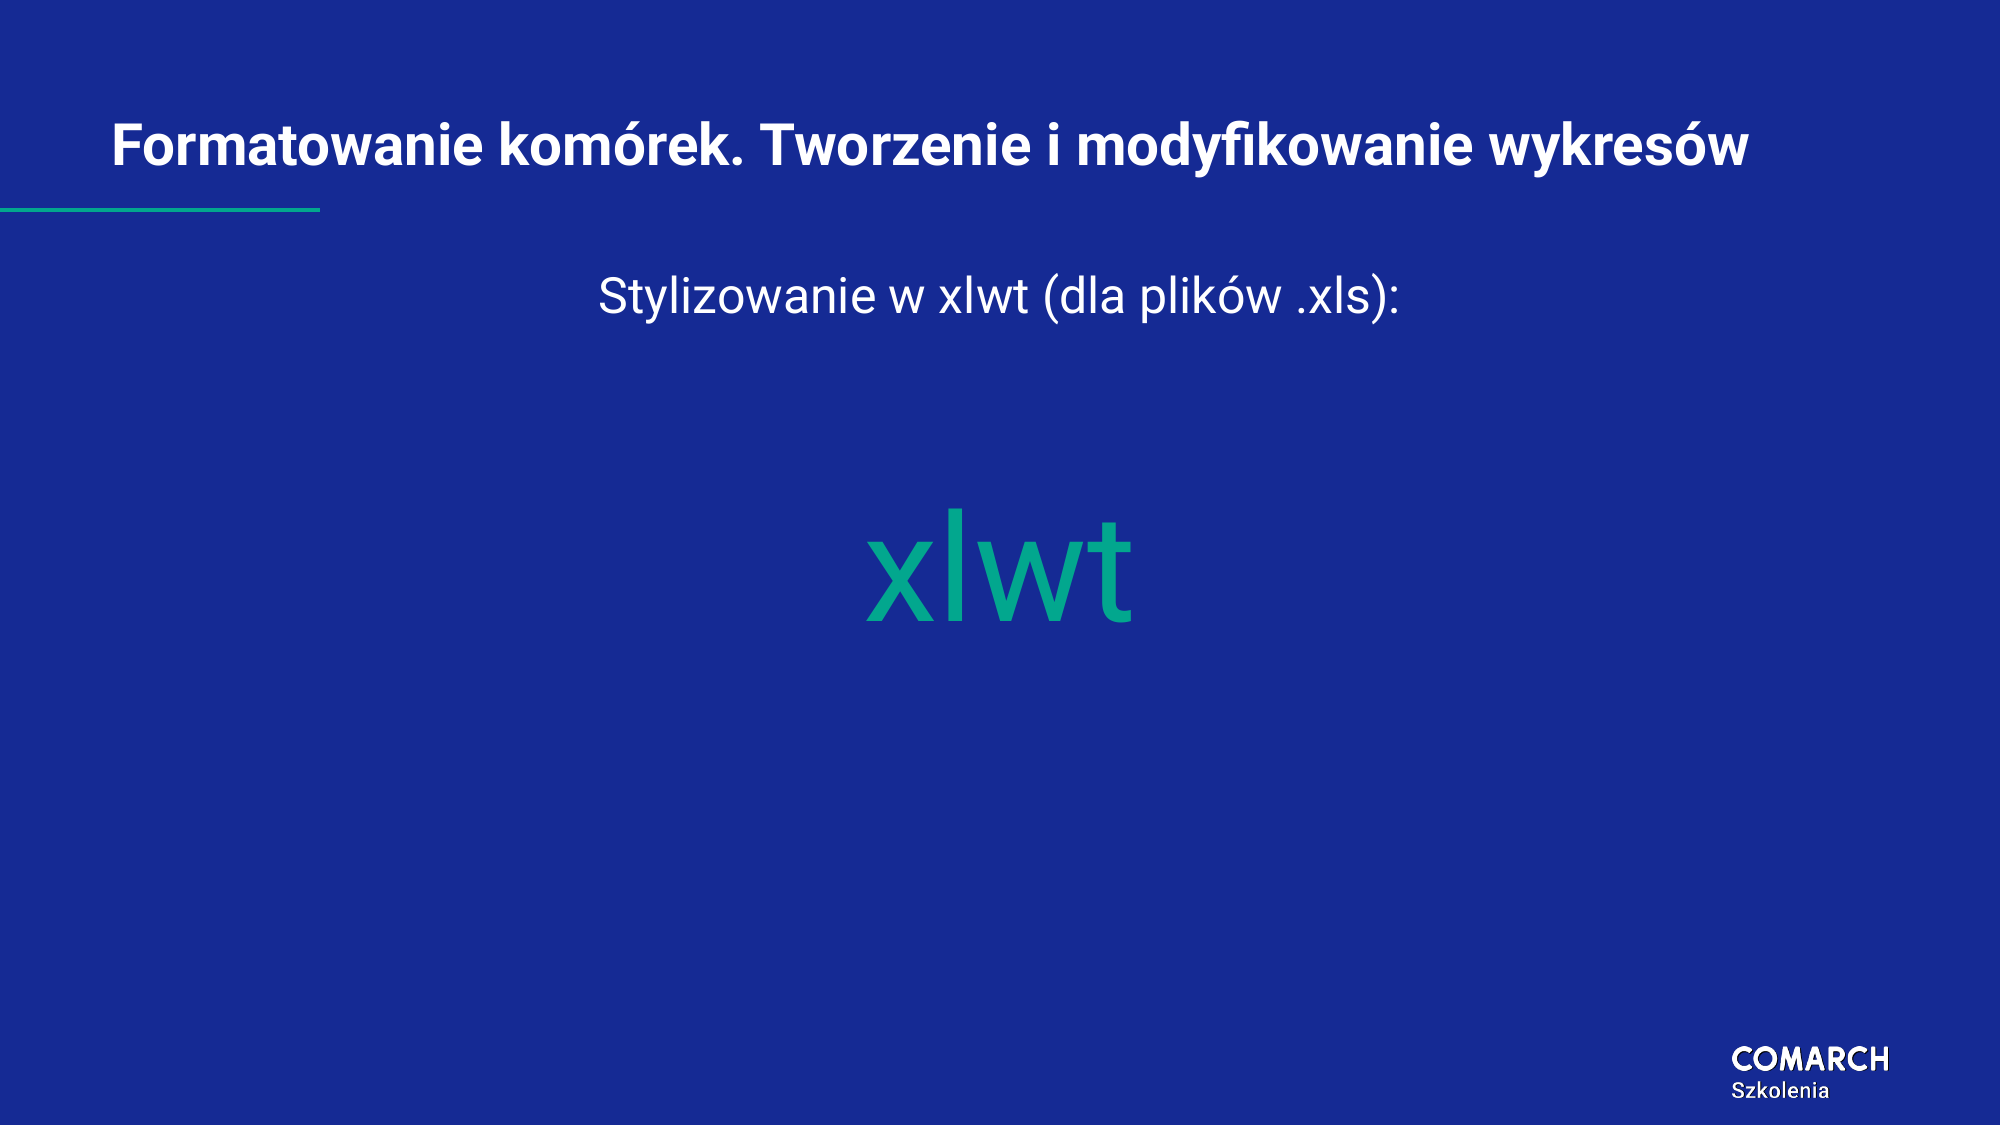

# Formatowanie komórek. Tworzenie i modyfikowanie wykresów
Stylizowanie w xlwt (dla plików .xls):

xlwt